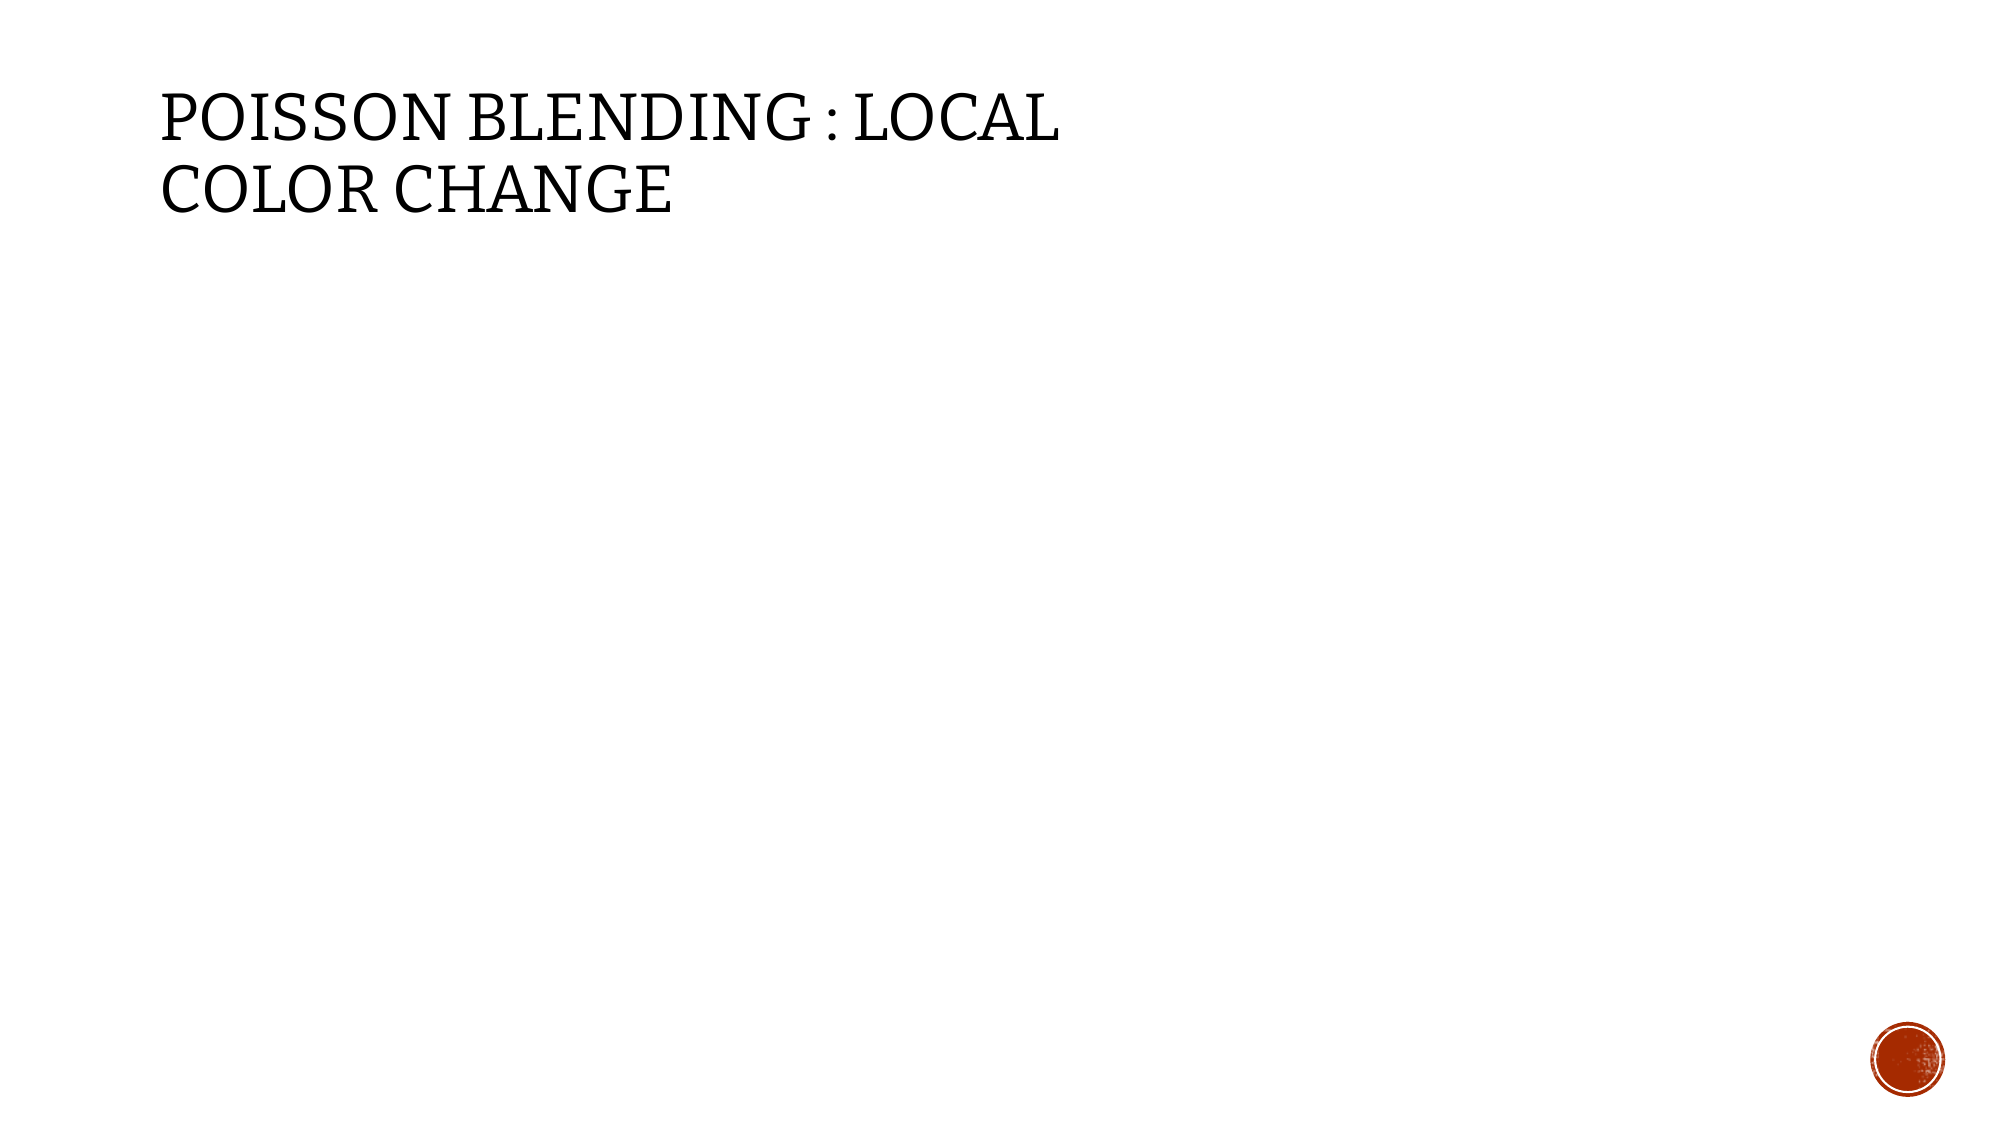

# Poisson blending : local color change